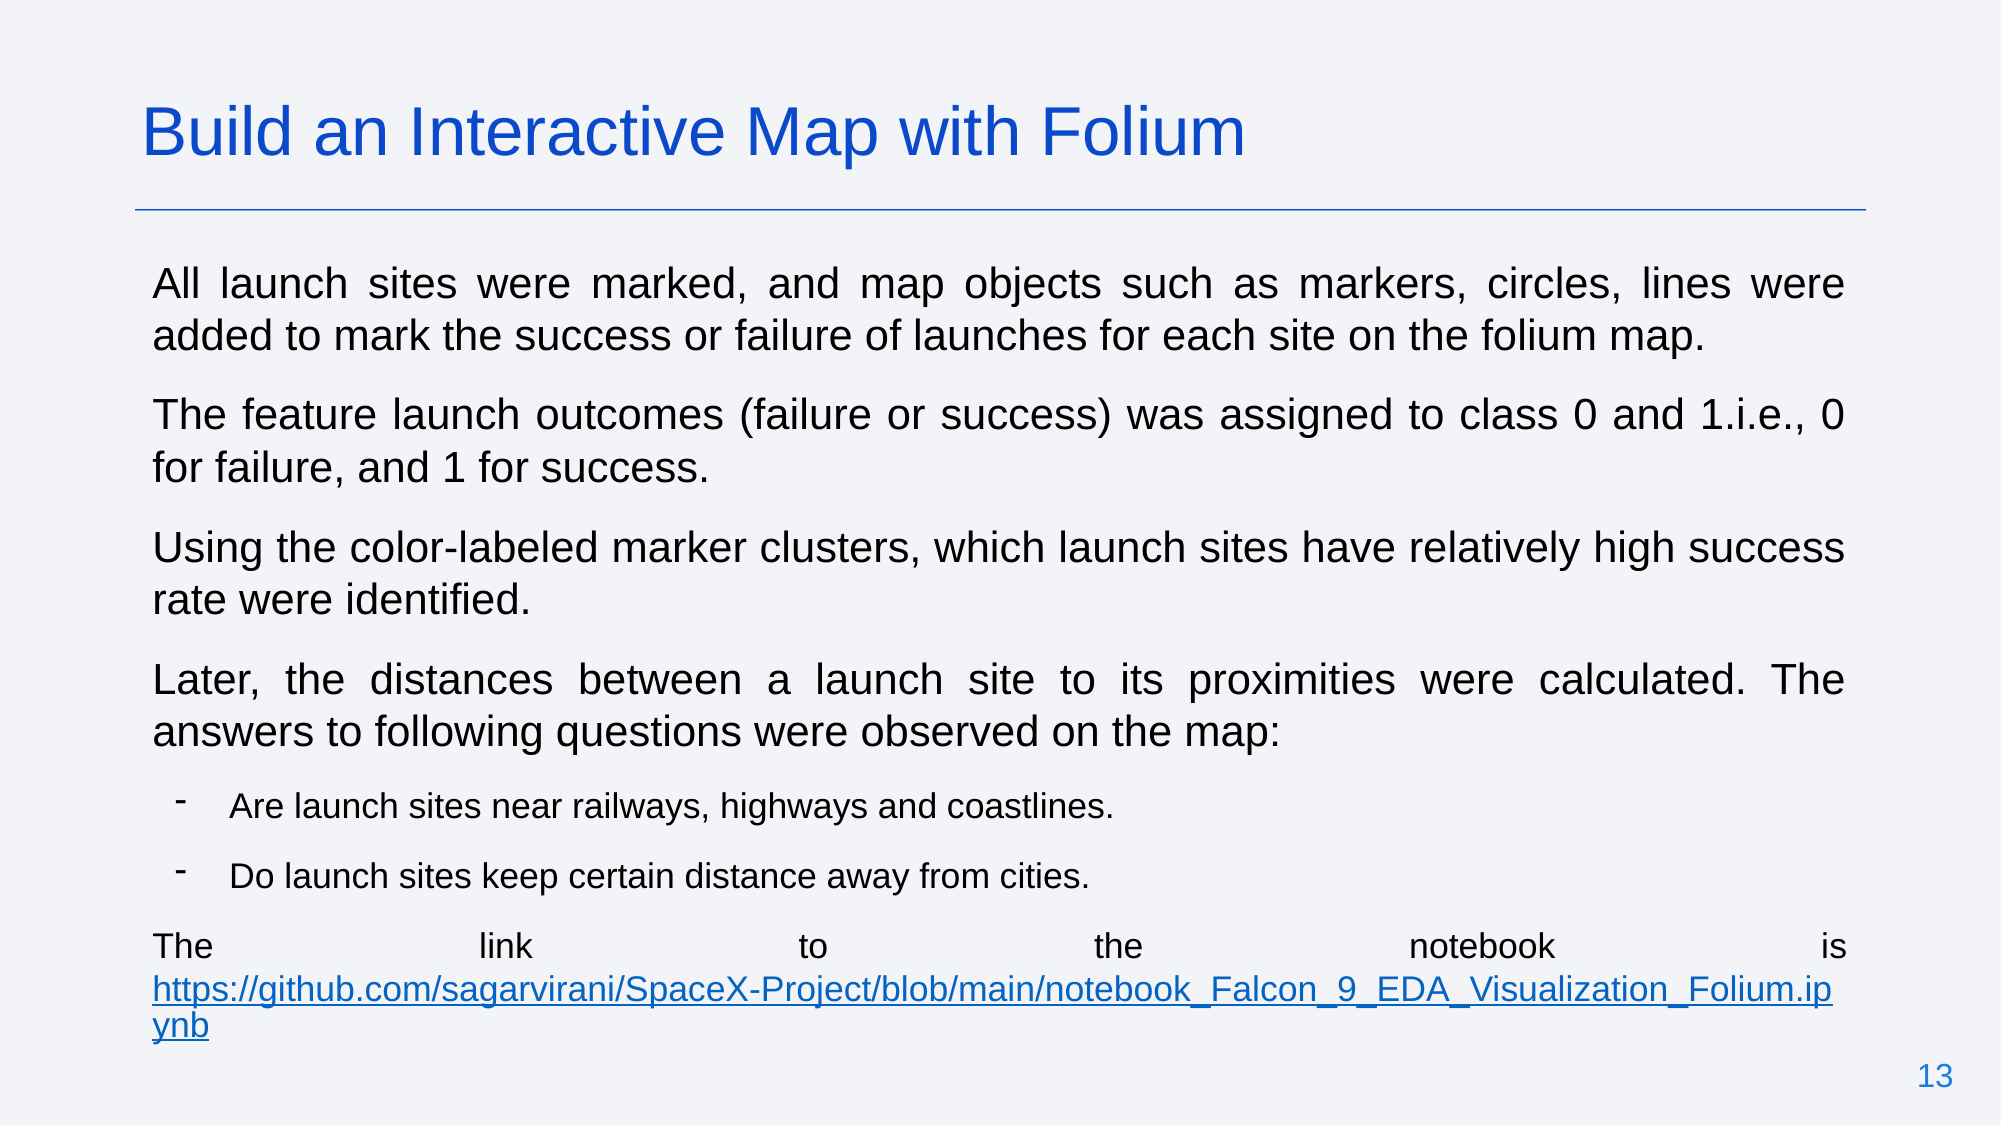

Build an Interactive Map with Folium
All launch sites were marked, and map objects such as markers, circles, lines were added to mark the success or failure of launches for each site on the folium map.
The feature launch outcomes (failure or success) was assigned to class 0 and 1.i.e., 0 for failure, and 1 for success.
Using the color-labeled marker clusters, which launch sites have relatively high success rate were identified.
Later, the distances between a launch site to its proximities were calculated. The answers to following questions were observed on the map:
Are launch sites near railways, highways and coastlines.
Do launch sites keep certain distance away from cities.
The link to the notebook is https://github.com/sagarvirani/SpaceX-Project/blob/main/notebook_Falcon_9_EDA_Visualization_Folium.ipynb
13